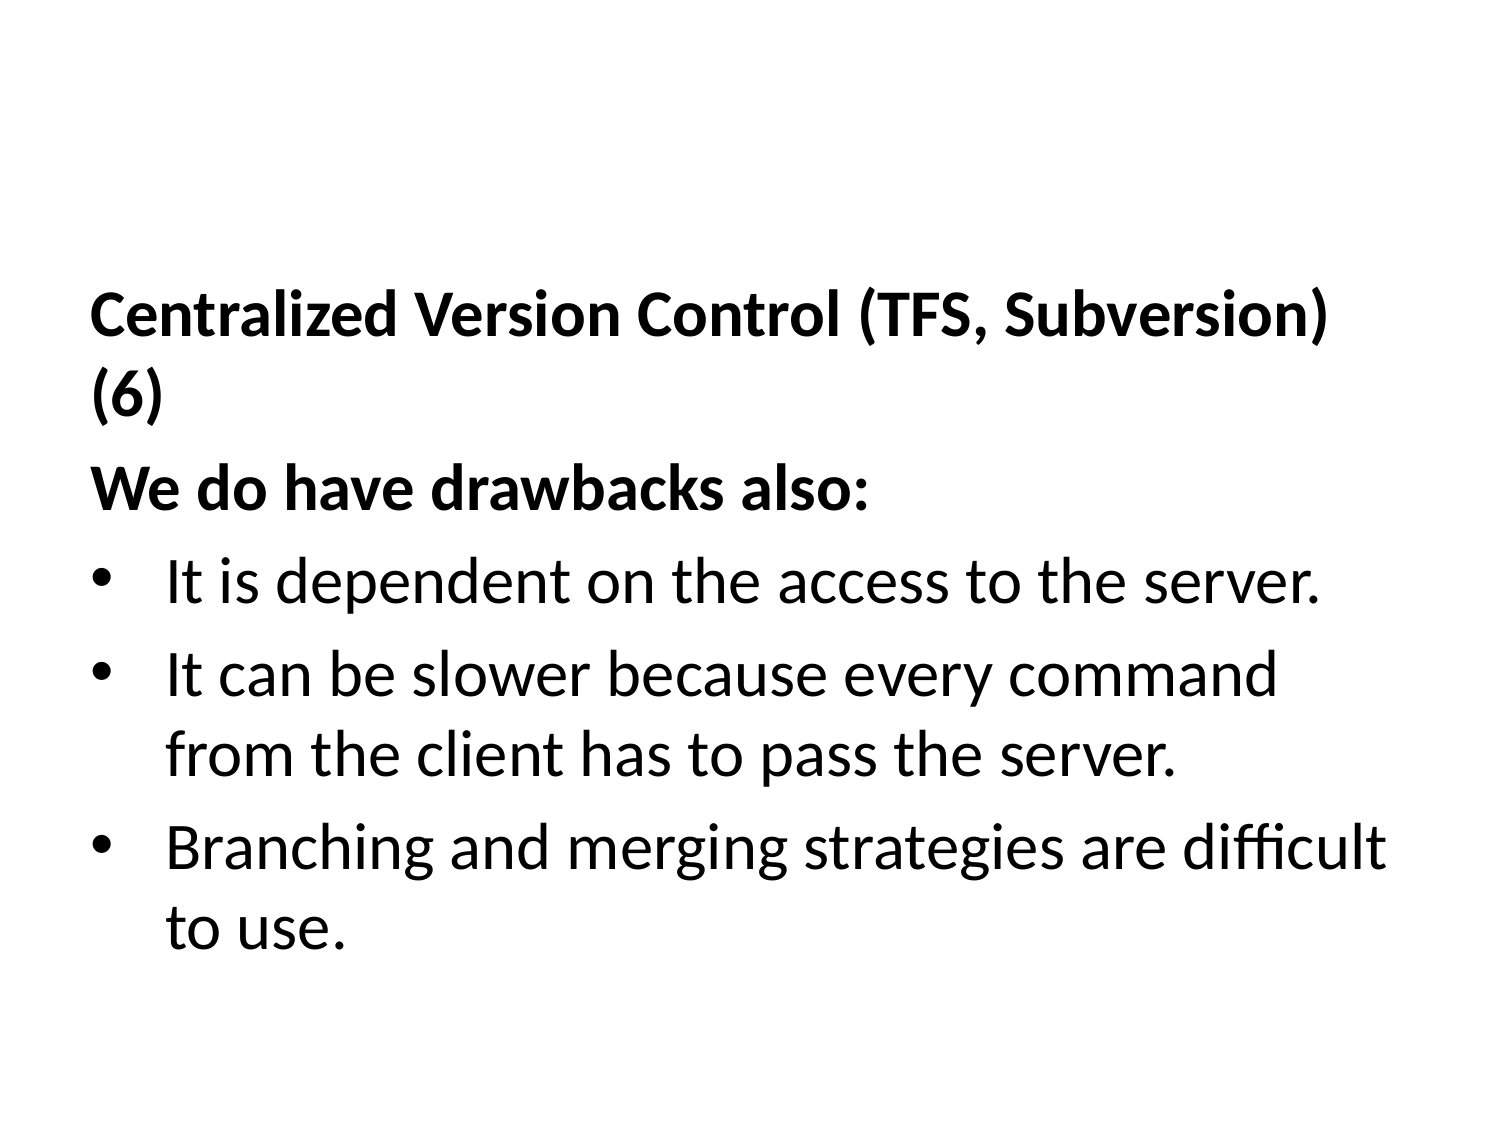

Centralized Version Control (TFS, Subversion) (6)
We do have drawbacks also:
It is dependent on the access to the server.
It can be slower because every command from the client has to pass the server.
Branching and merging strategies are difficult to use.